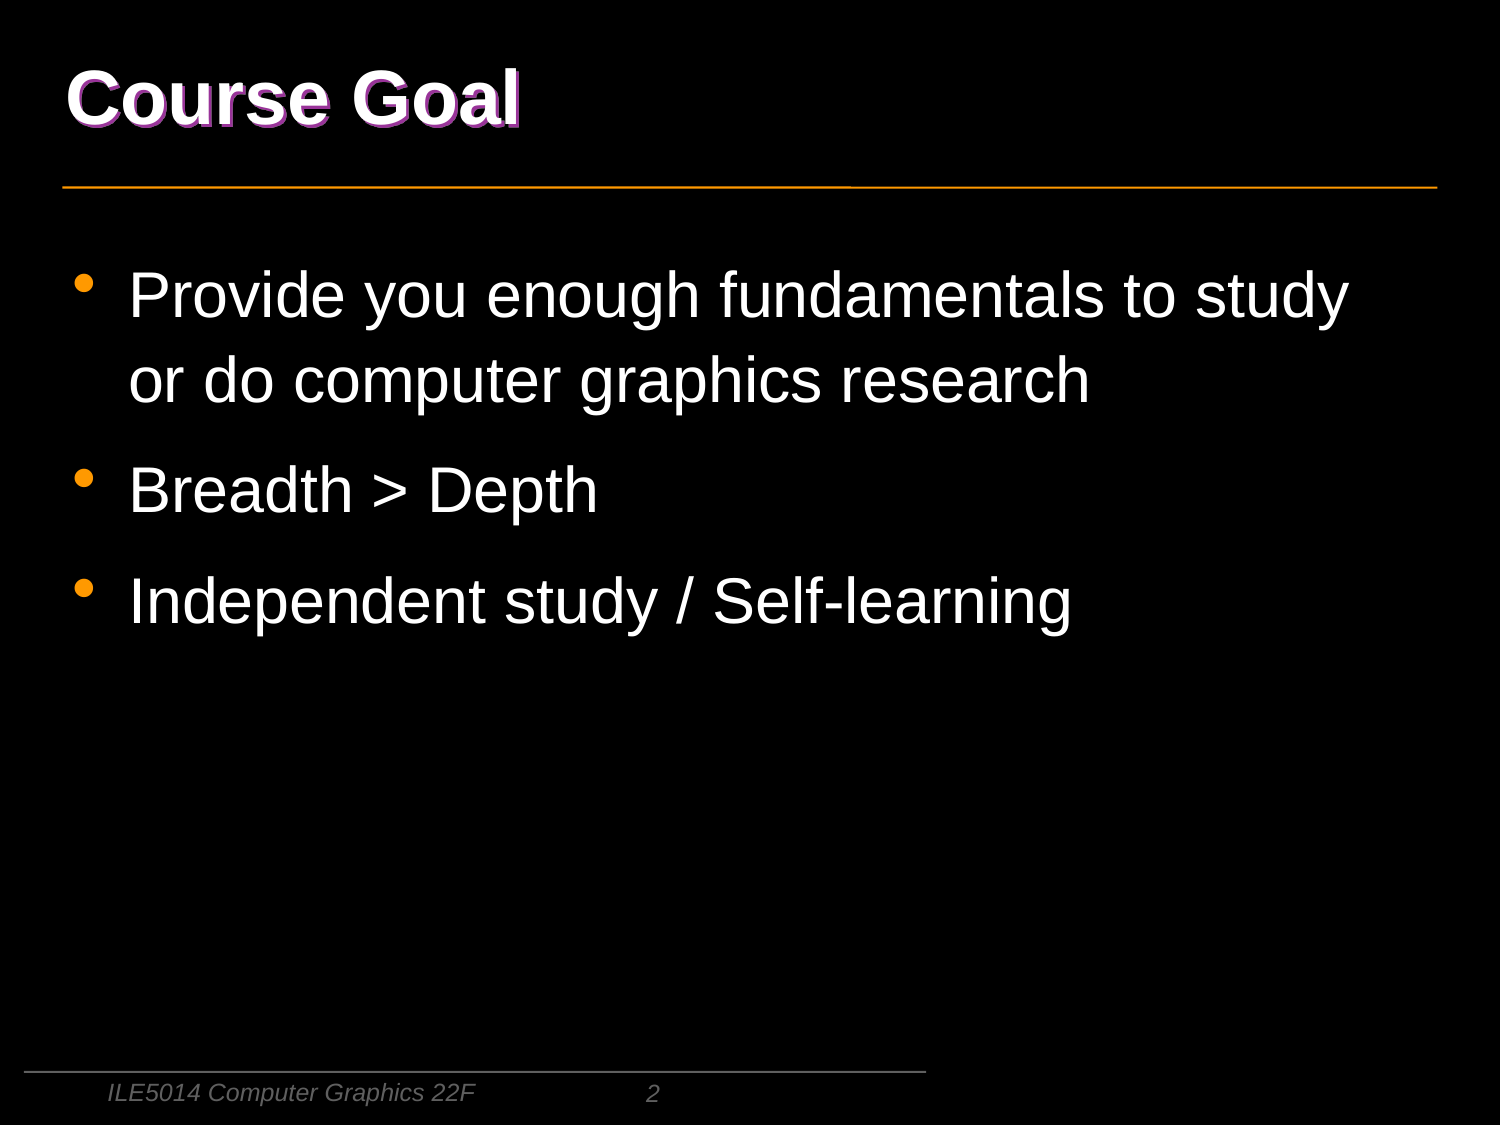

# Course Goal
Provide you enough fundamentals to study or do computer graphics research
Breadth > Depth
Independent study / Self-learning
ILE5014 Computer Graphics 22F
2